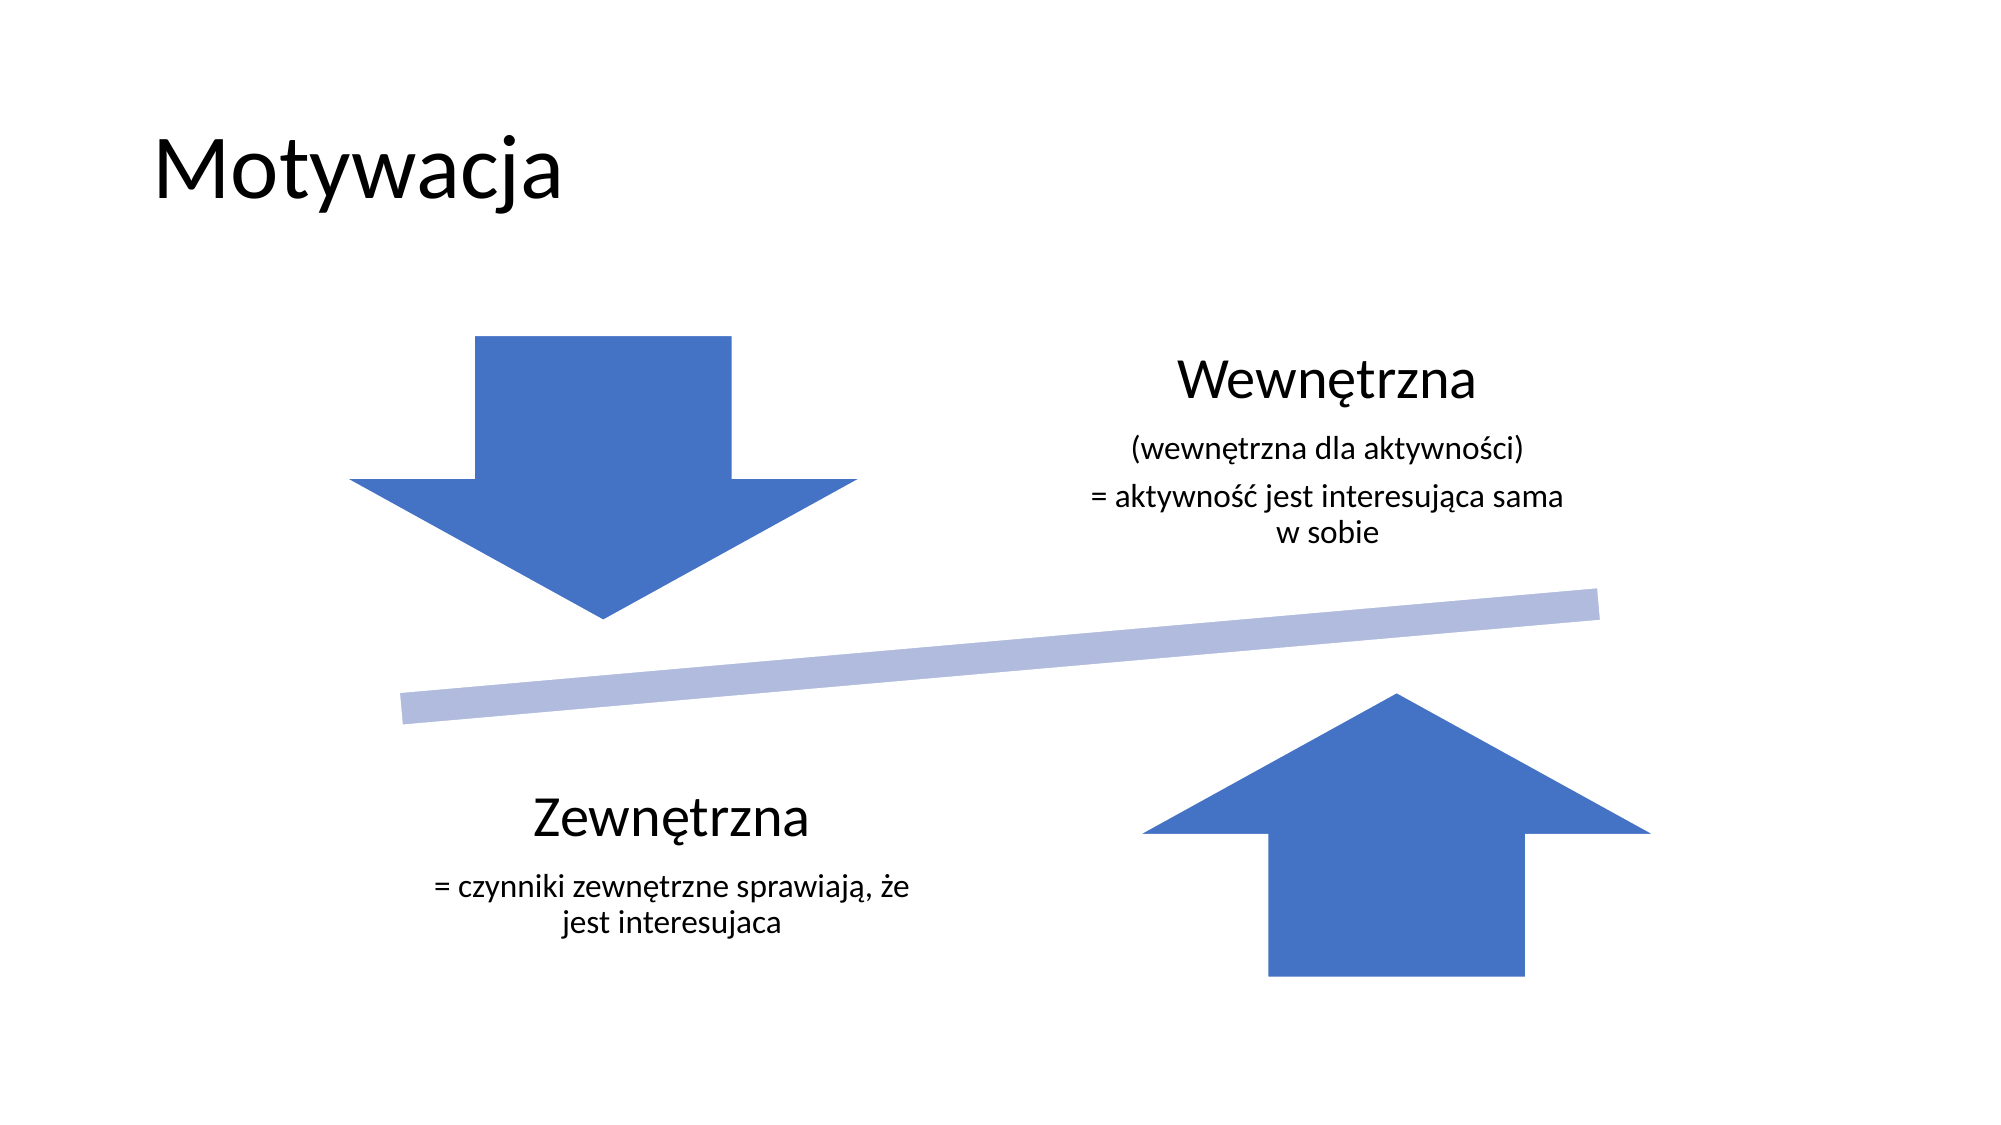

# Motywacja
Wewnętrzna
(wewnętrzna dla aktywności)
= aktywność jest interesująca sama w sobie
Zewnętrzna
= czynniki zewnętrzne sprawiają, że jest interesujaca